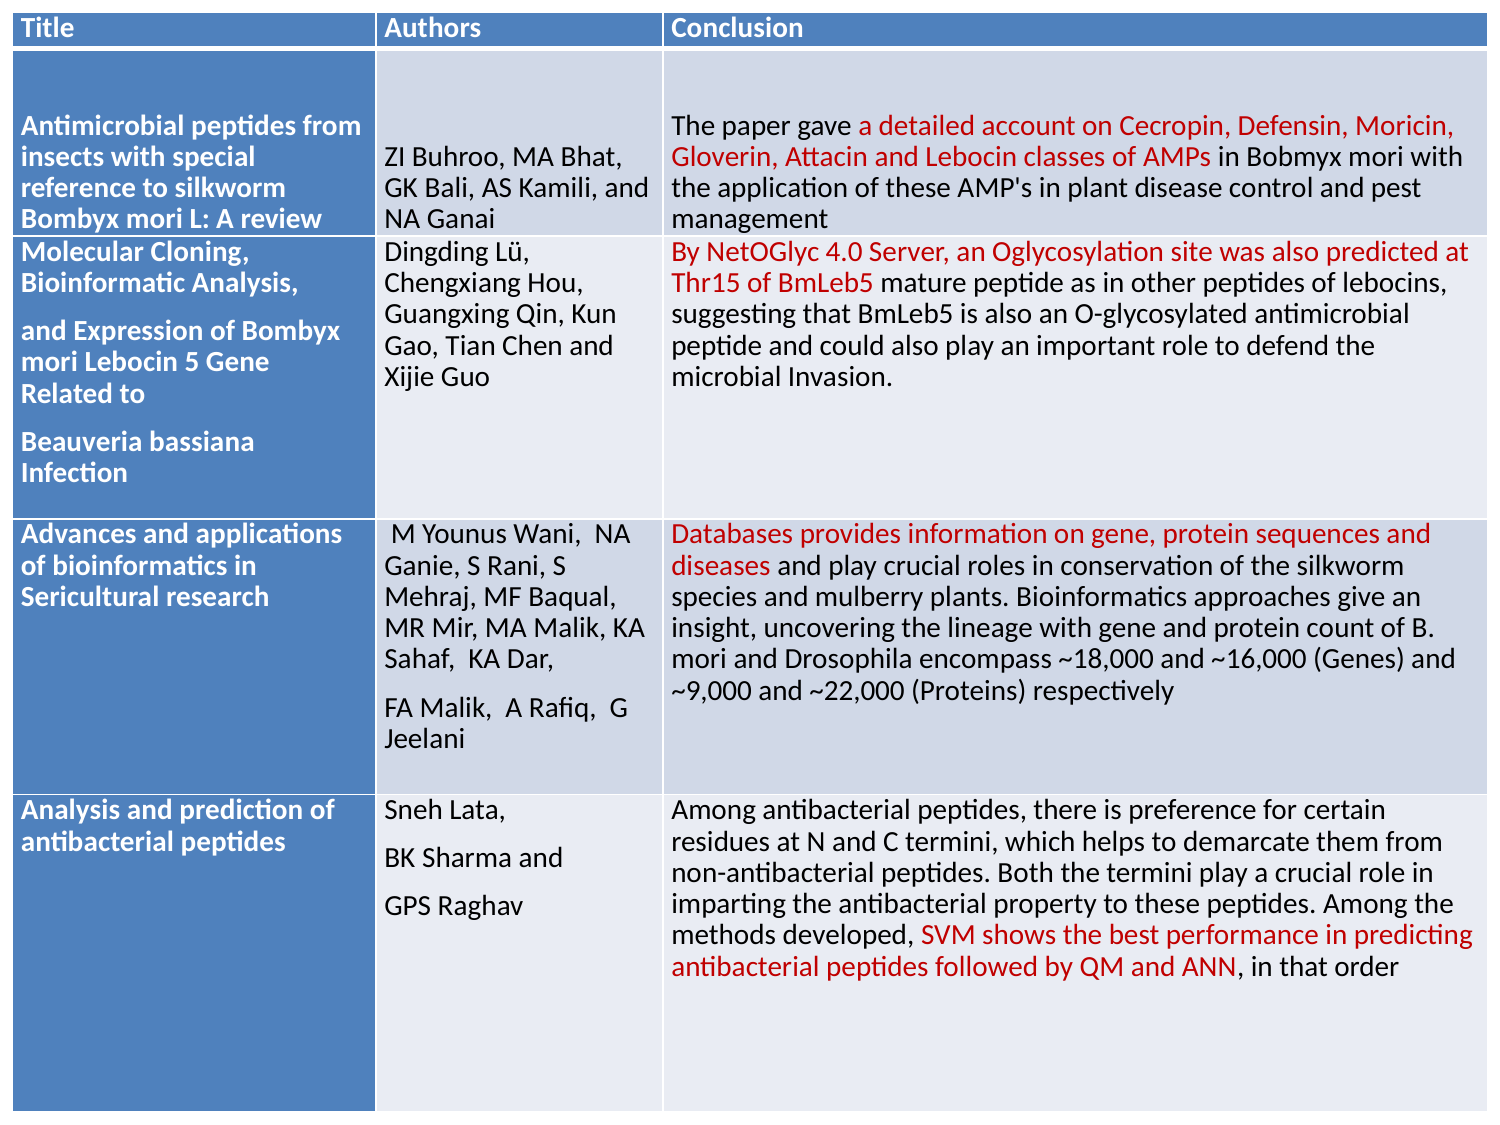

| Title | Authors | Conclusion |
| --- | --- | --- |
| Antimicrobial peptides from insects with special reference to silkworm Bombyx mori L: A review | ZI Buhroo, MA Bhat, GK Bali, AS Kamili, and NA Ganai | The paper gave a detailed account on Cecropin, Defensin, Moricin, Gloverin, Attacin and Lebocin classes of AMPs in Bobmyx mori with the application of these AMP's in plant disease control and pest management |
| Molecular Cloning, Bioinformatic Analysis, and Expression of Bombyx mori Lebocin 5 Gene Related to Beauveria bassiana Infection | Dingding Lü, Chengxiang Hou, Guangxing Qin, Kun Gao, Tian Chen and Xijie Guo | By NetOGlyc 4.0 Server, an Oglycosylation site was also predicted at Thr15 of BmLeb5 mature peptide as in other peptides of lebocins, suggesting that BmLeb5 is also an O-glycosylated antimicrobial peptide and could also play an important role to defend the microbial Invasion. |
| Advances and applications of bioinformatics in Sericultural research | M Younus Wani, NA Ganie, S Rani, S Mehraj, MF Baqual, MR Mir, MA Malik, KA Sahaf, KA Dar, FA Malik, A Rafiq, G Jeelani | Databases provides information on gene, protein sequences and diseases and play crucial roles in conservation of the silkworm species and mulberry plants. Bioinformatics approaches give an insight, uncovering the lineage with gene and protein count of B. mori and Drosophila encompass ~18,000 and ~16,000 (Genes) and ~9,000 and ~22,000 (Proteins) respectively |
| Analysis and prediction of antibacterial peptides | Sneh Lata, BK Sharma and GPS Raghav | Among antibacterial peptides, there is preference for certain residues at N and C termini, which helps to demarcate them from non-antibacterial peptides. Both the termini play a crucial role in imparting the antibacterial property to these peptides. Among the methods developed, SVM shows the best performance in predicting antibacterial peptides followed by QM and ANN, in that order |